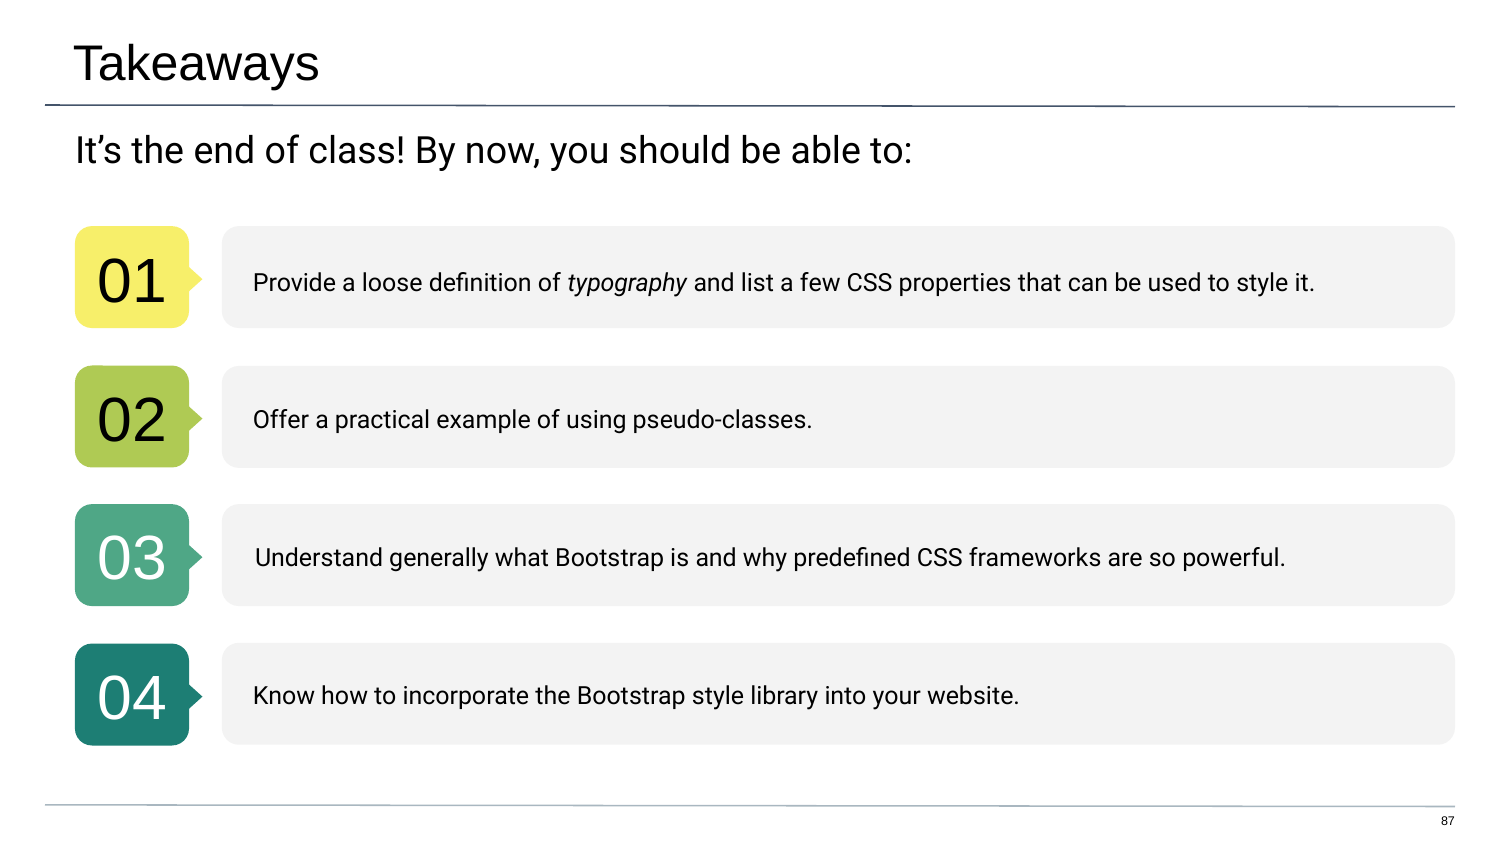

# Takeaways
It’s the end of class! By now, you should be able to:
Provide a loose definition of typography and list a few CSS properties that can be used to style it.
Offer a practical example of using pseudo-classes.
Understand generally what Bootstrap is and why predefined CSS frameworks are so powerful.
Know how to incorporate the Bootstrap style library into your website.
87